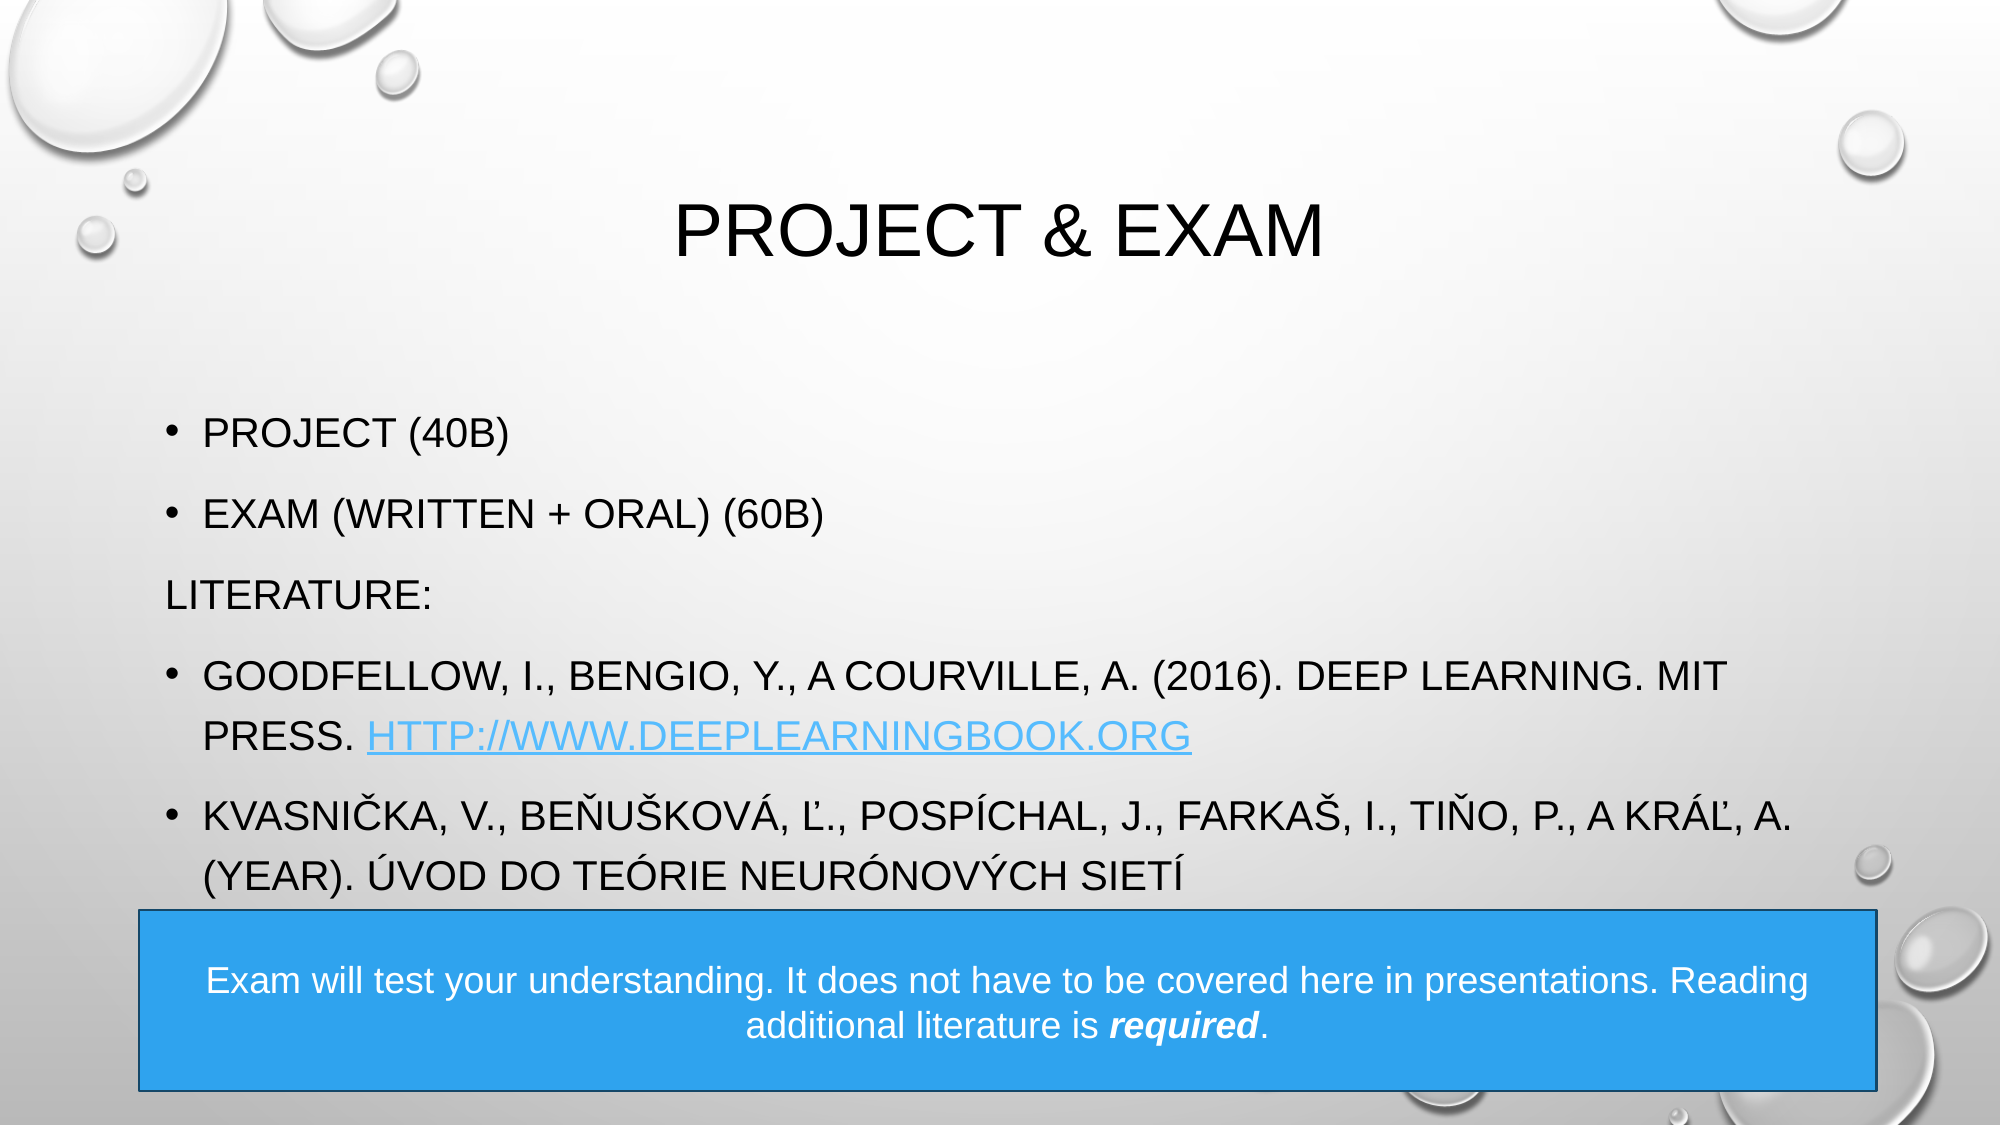

# Project & exam
Project (40b)
exam (written + oral) (60b)
Literature:
Goodfellow, I., Bengio, Y., a Courville, A. (2016). Deep learning. MIT Press. http://www.deeplearningbook.org
Kvasnička, V., Beňušková, Ľ., Pospíchal, J., Farkaš, I., Tiňo, P., a Kráľ, A. (Year). Úvod do teórie neurónových sietí
Exam will test your understanding. It does not have to be covered here in presentations. Reading additional literature is required.